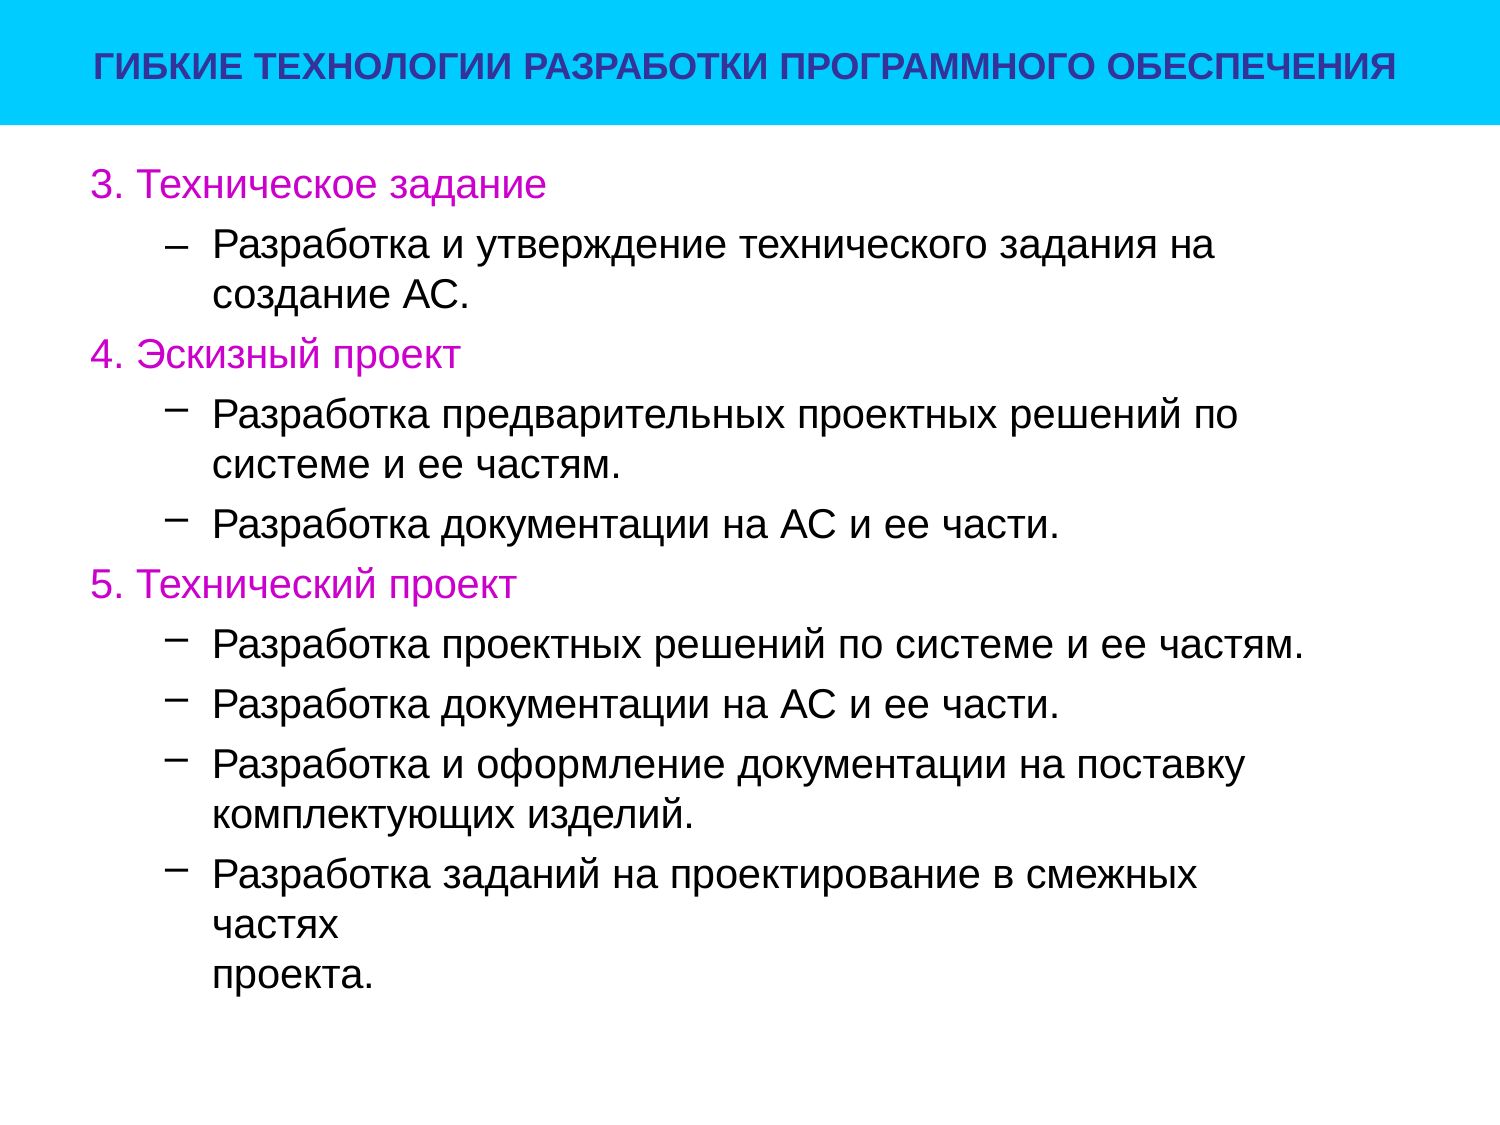

ГИБКИЕ ТЕХНОЛОГИИ РАЗРАБОТКИ ПРОГРАММНОГО ОБЕСПЕЧЕНИЯ
# 3. Техническое задание
–	Разработка и утверждение технического задания на создание АС.
Эскизный проект
Разработка предварительных проектных решений по
системе и ее частям.
Разработка документации на АС и ее части.
Технический проект
Разработка проектных решений по системе и ее частям.
Разработка документации на АС и ее части.
Разработка и оформление документации на поставку комплектующих изделий.
Разработка заданий на проектирование в смежных частях
проекта.